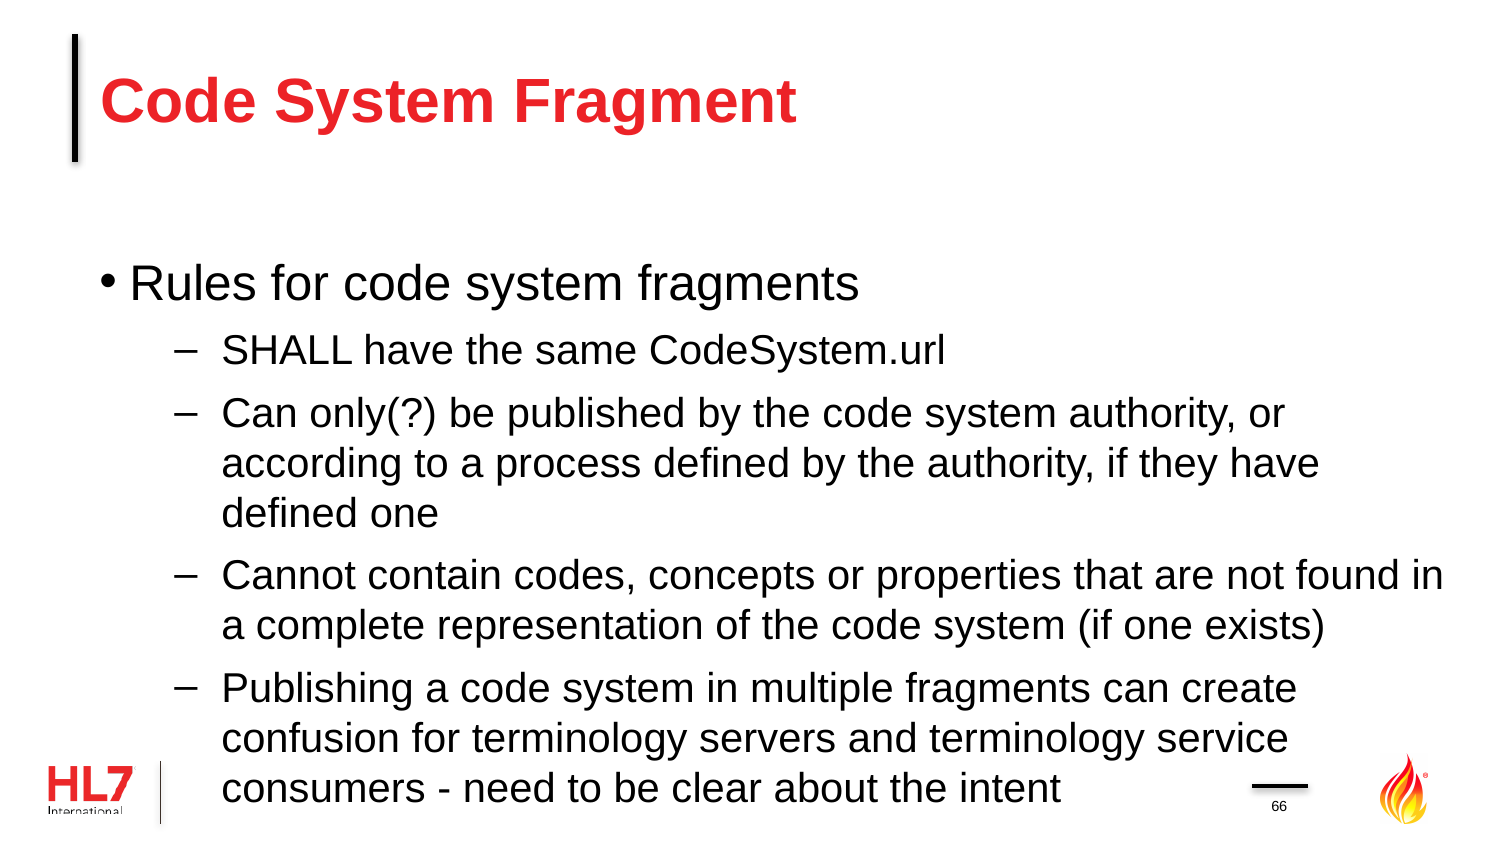

# Code System Fragment
Rules for code system fragments
SHALL have the same CodeSystem.url
Can only(?) be published by the code system authority, or according to a process defined by the authority, if they have defined one
Cannot contain codes, concepts or properties that are not found in a complete representation of the code system (if one exists)
Publishing a code system in multiple fragments can create confusion for terminology servers and terminology service consumers - need to be clear about the intent

66